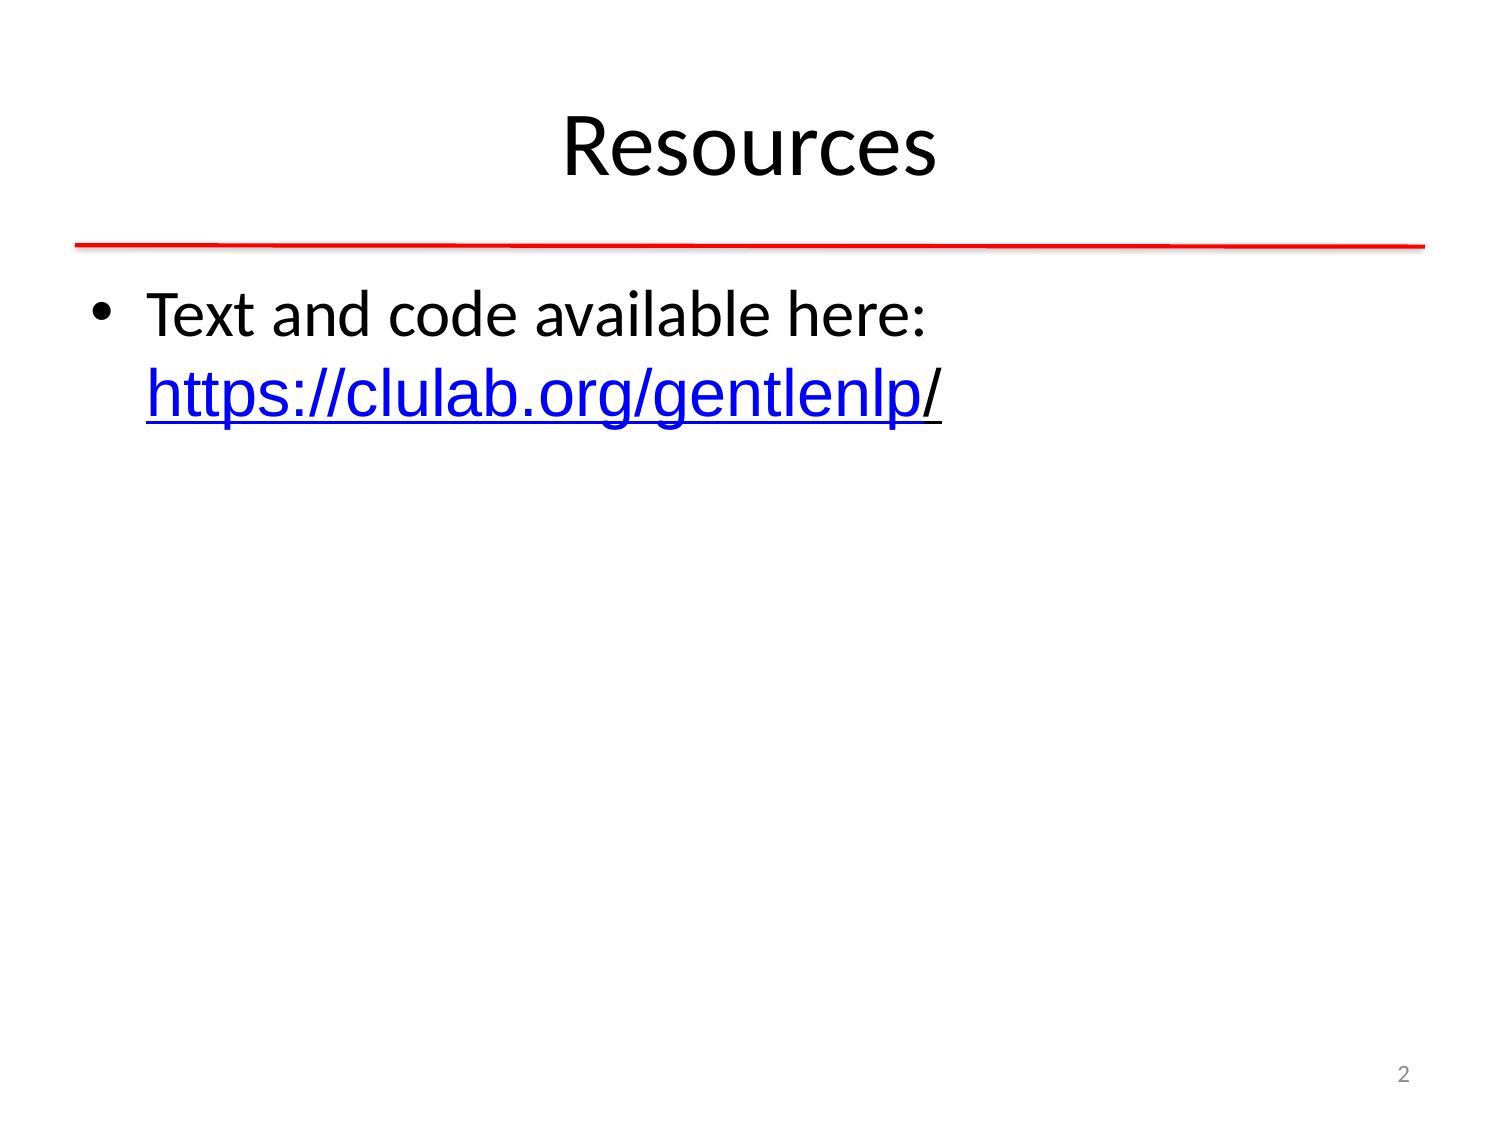

# Resources
Text and code available here: https://clulab.org/gentlenlp/
2